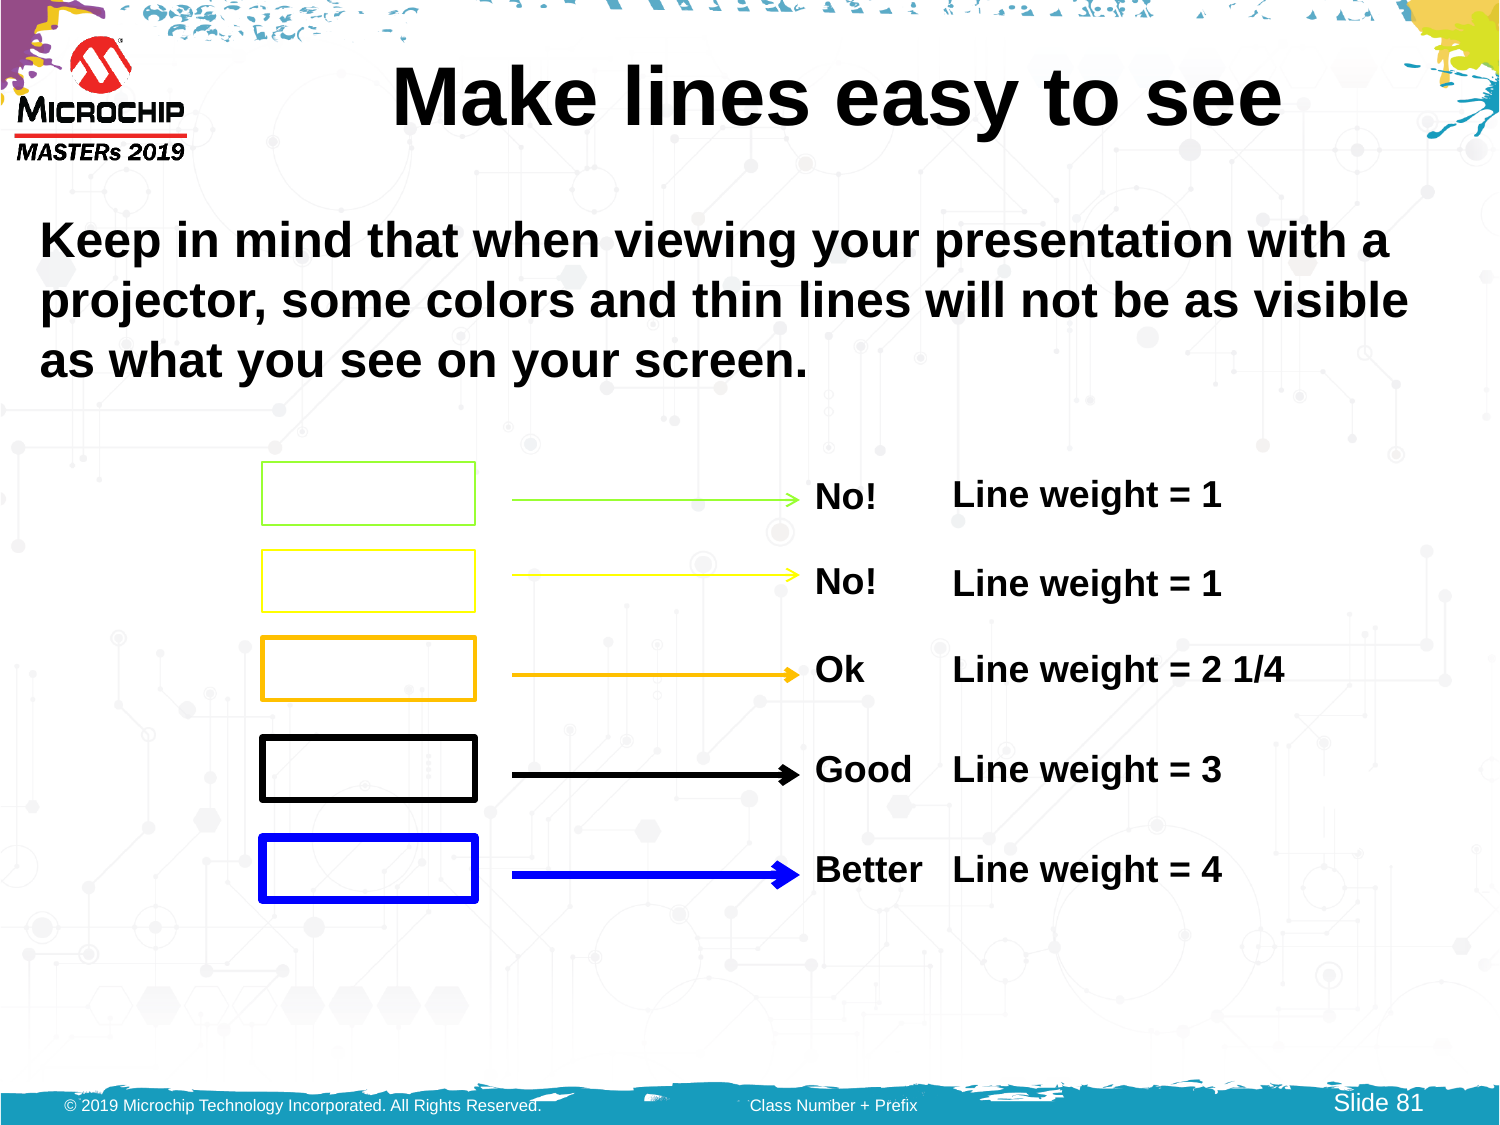

# Make lines easy to see
Keep in mind that when viewing your presentation with a projector, some colors and thin lines will not be as visible as what you see on your screen.

Line weight = 1
No!

No!
Line weight = 1

Ok
Line weight = 2 1/4

Good
Line weight = 3

Better
Line weight = 4